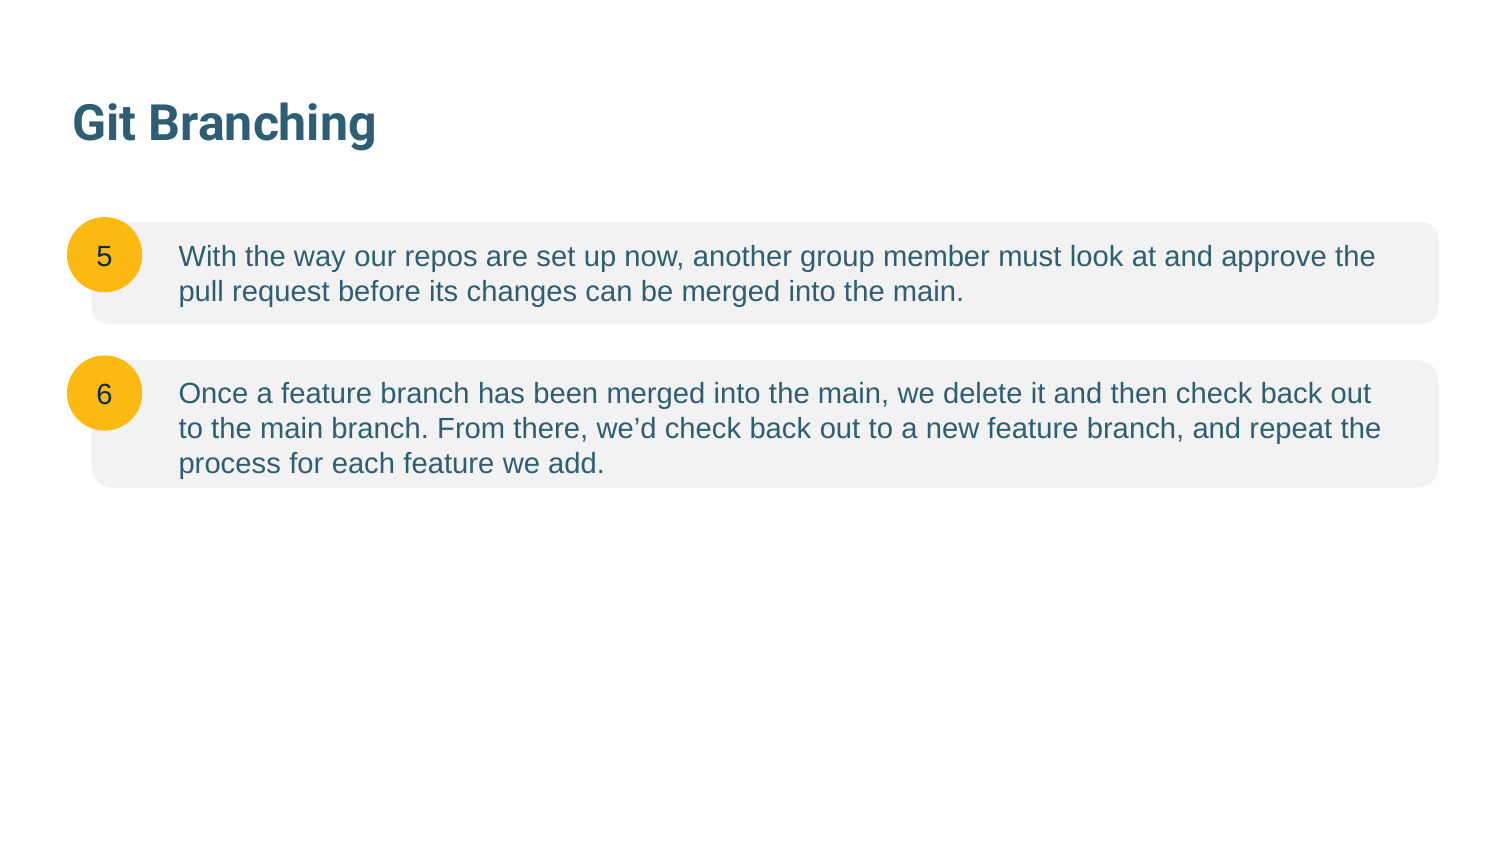

Git Branching

5

With the way our repos are set up now, another group member must look at and approve the pull request before its changes can be merged into the main.
6
Once a feature branch has been merged into the main, we delete it and then check back out to the main branch. From there, we’d check back out to a new feature branch, and repeat the process for each feature we add.